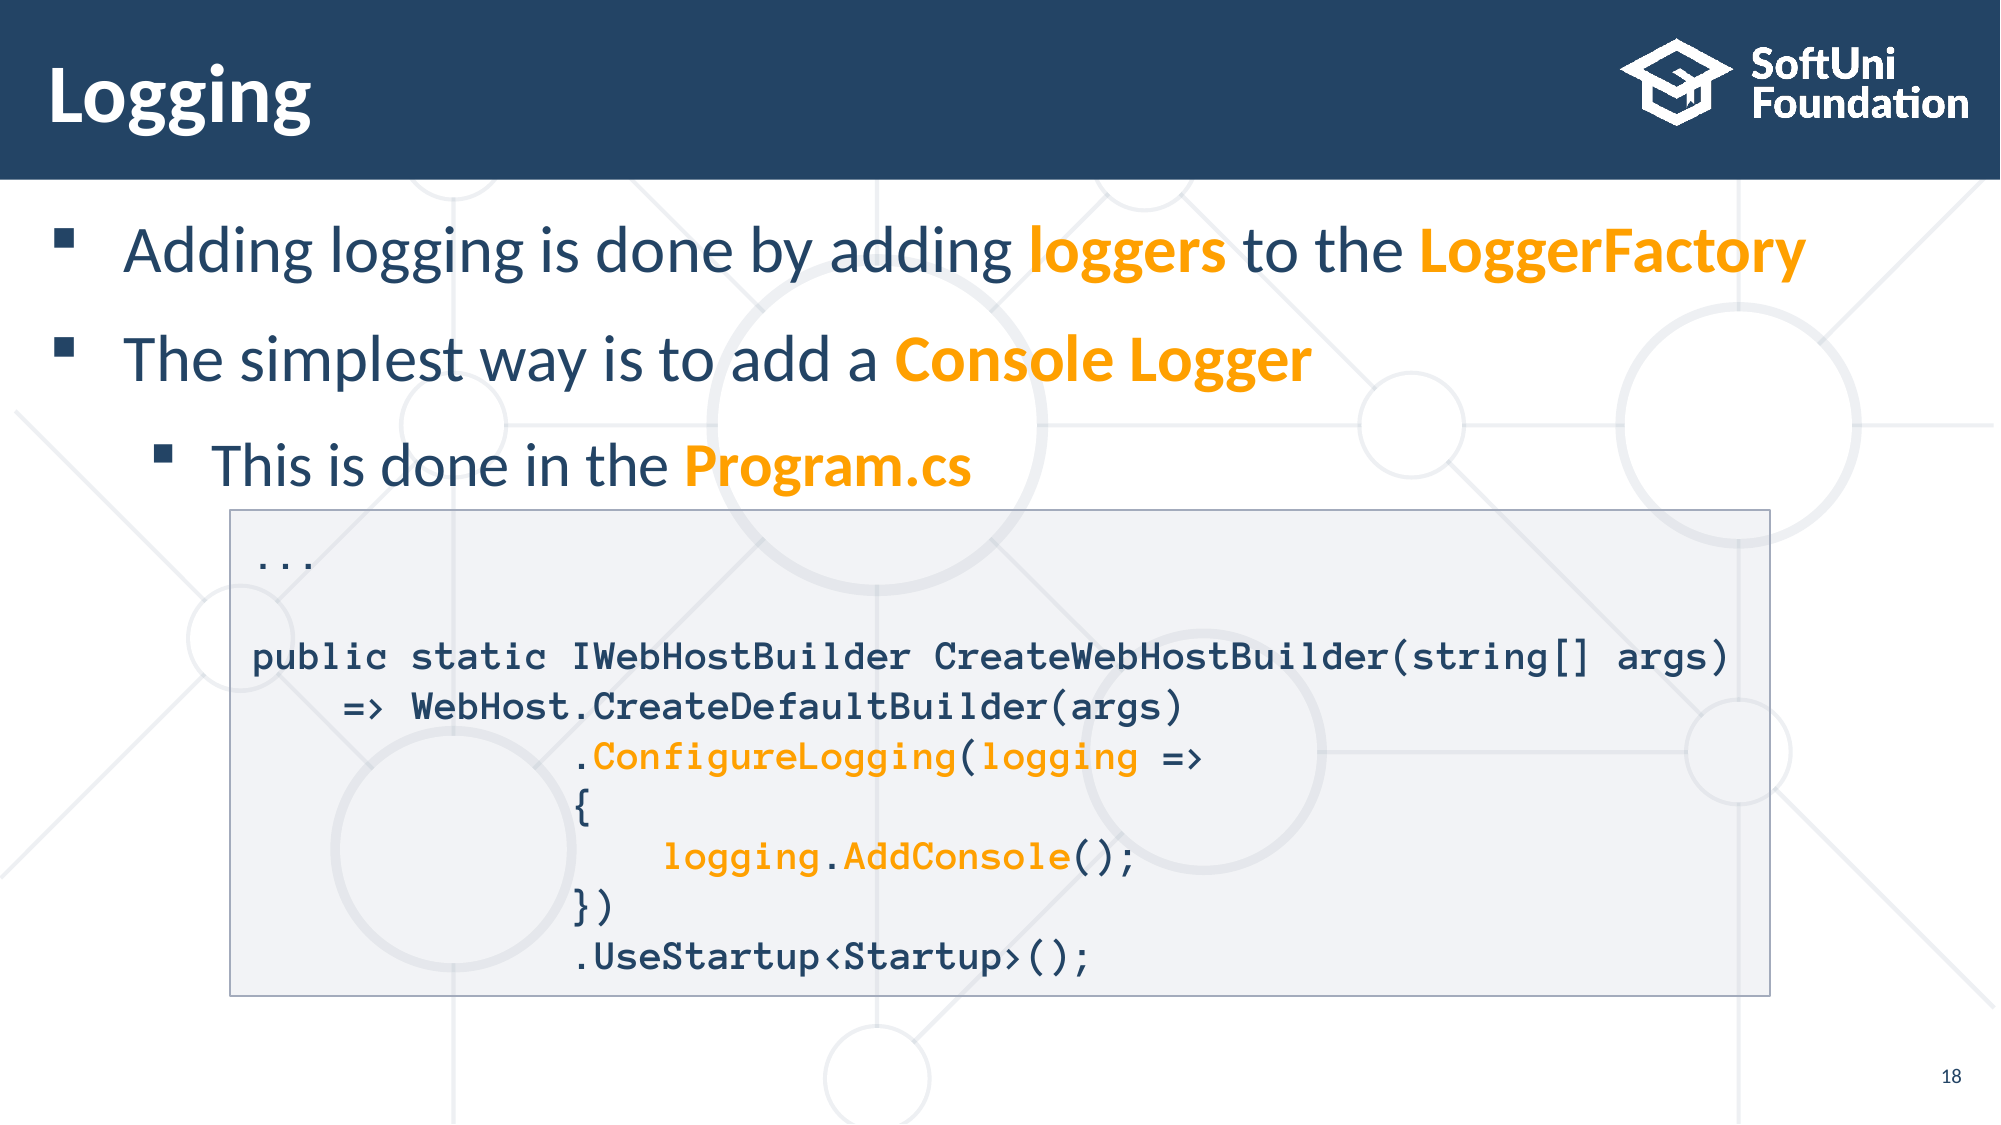

# Logging
Adding logging is done by adding loggers to the LoggerFactory
The simplest way is to add a Console Logger
This is done in the Program.cs
...

public static IWebHostBuilder CreateWebHostBuilder(string[] args)
    => WebHost.CreateDefaultBuilder(args)
              .ConfigureLogging(logging =>
              {
                  logging.AddConsole();
              })
              .UseStartup<Startup>();
18